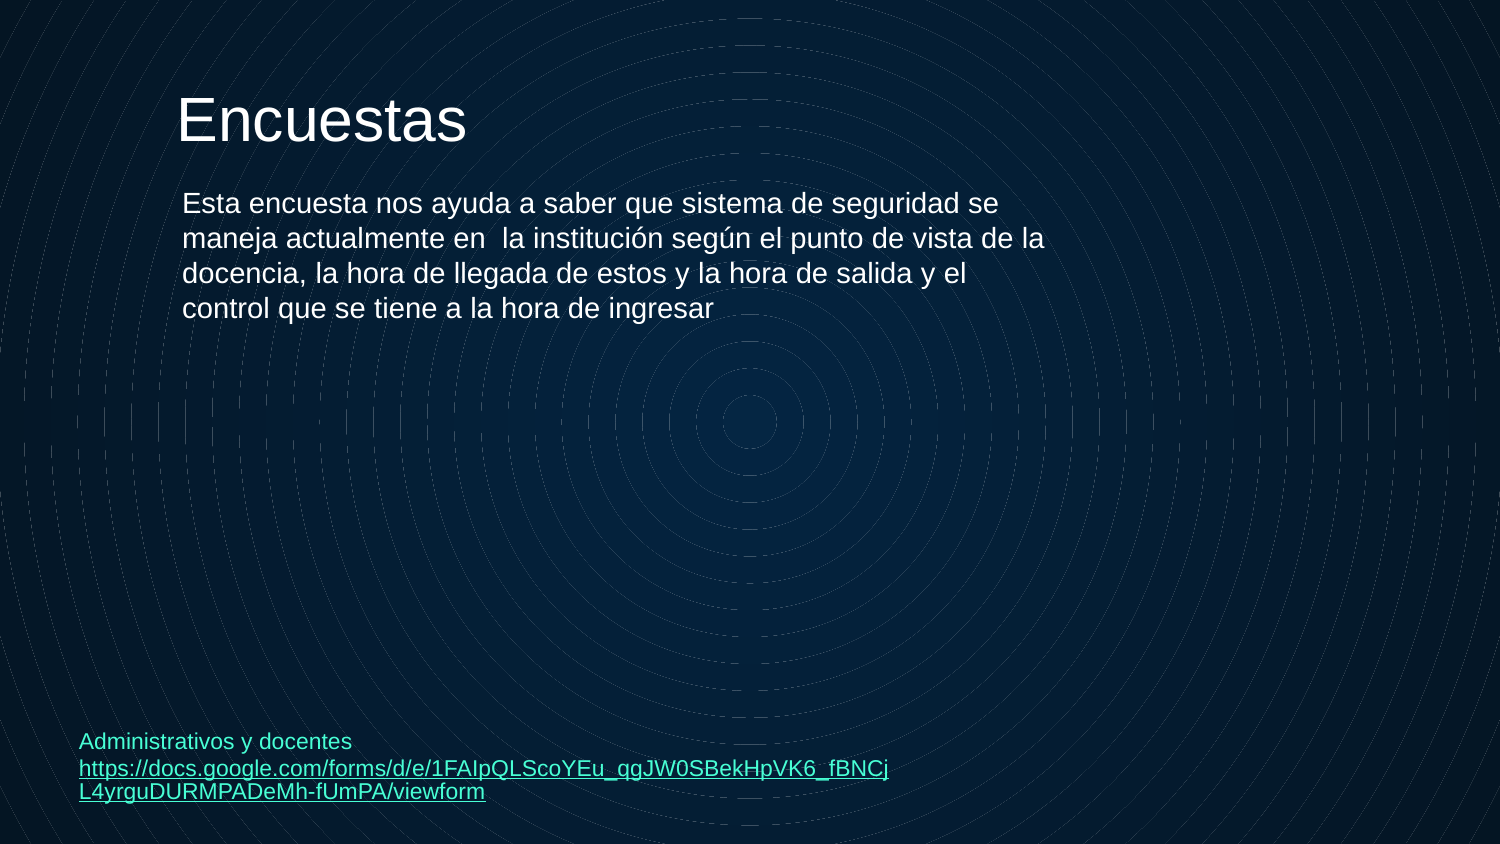

Encuestas
Esta encuesta nos ayuda a saber que sistema de seguridad se maneja actualmente en  la institución según el punto de vista de la docencia, la hora de llegada de estos y la hora de salida y el control que se tiene a la hora de ingresar
# Administrativos y docentes
https://docs.google.com/forms/d/e/1FAIpQLScoYEu_qgJW0SBekHpVK6_fBNCjL4yrguDURMPADeMh-fUmPA/viewform